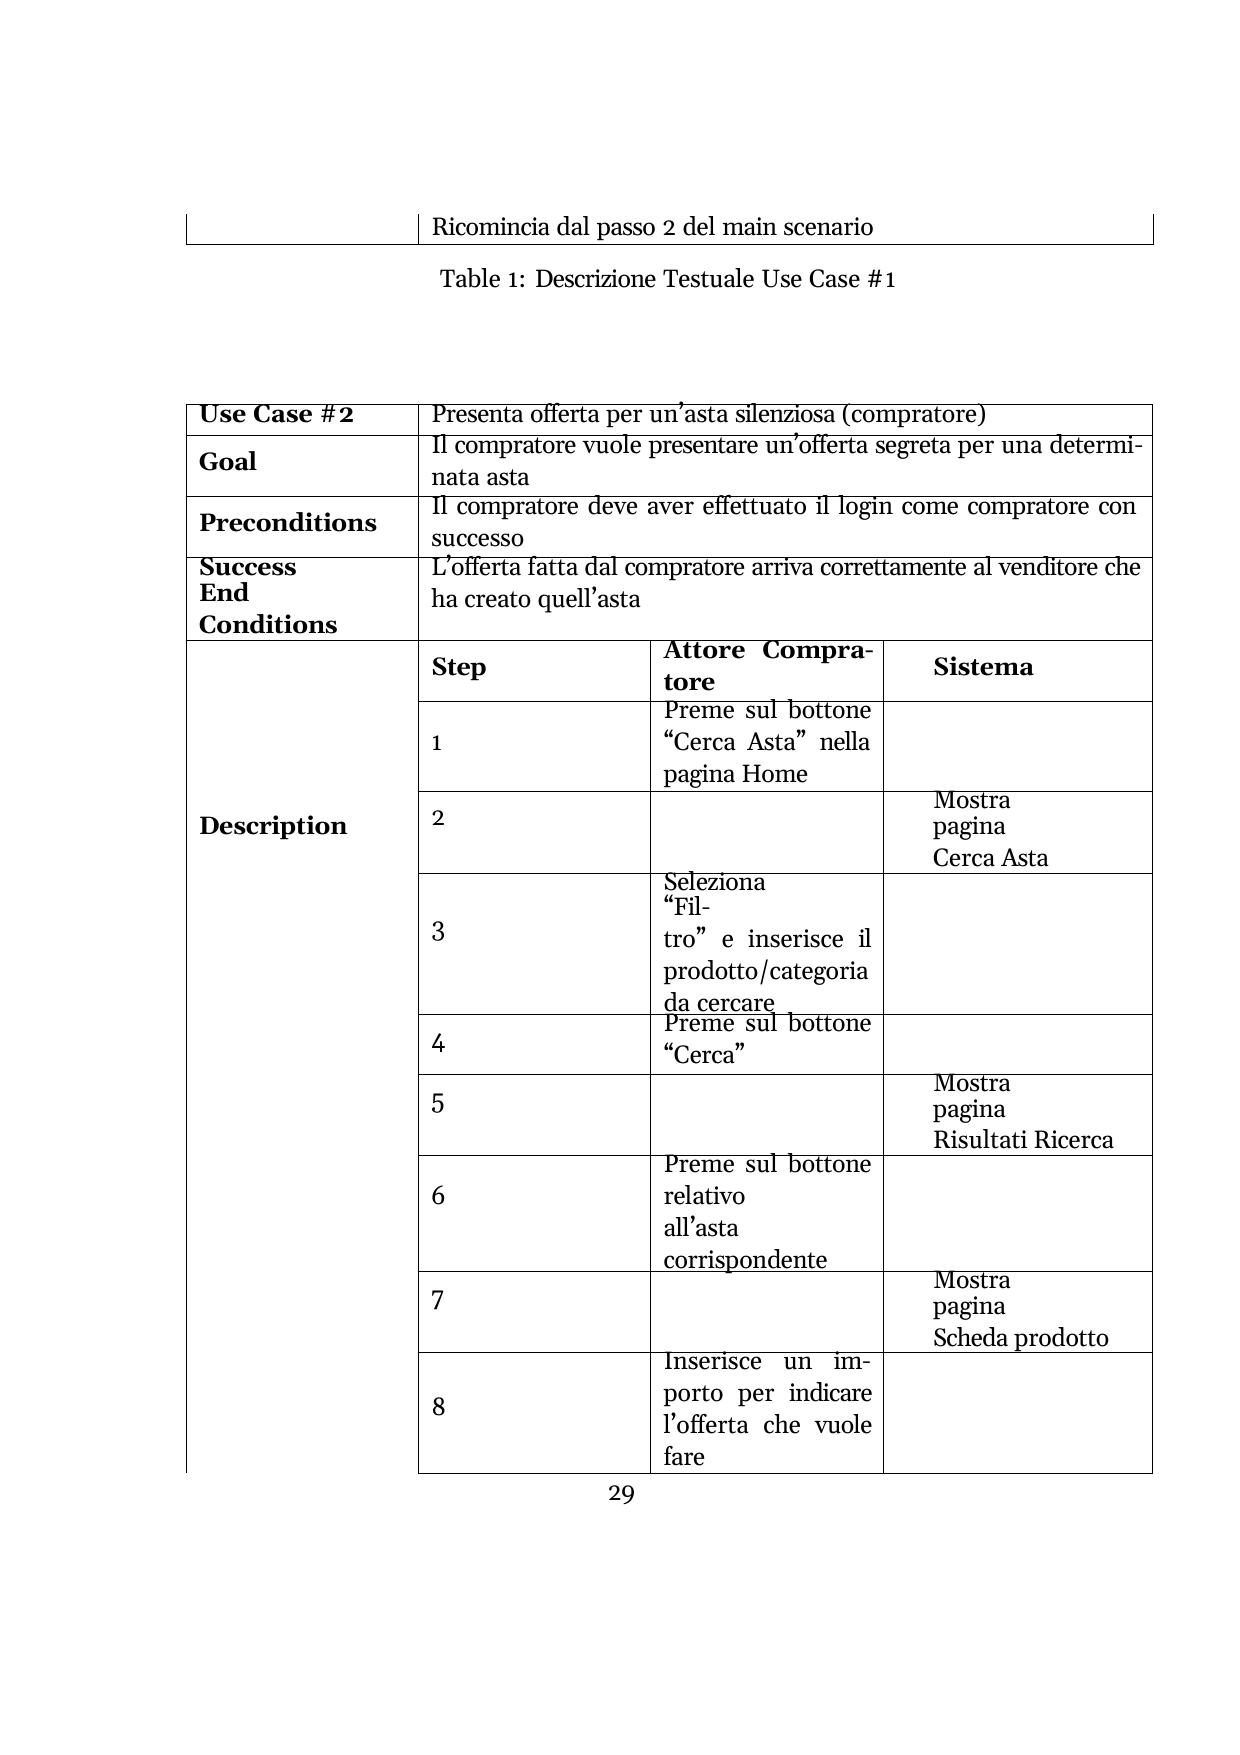

Ricomincia dal passo 2 del main scenario
Table 1: Descrizione Testuale Use Case #1

| Use Case #2 | Presenta offerta per un’asta silenziosa (compratore) |  |  |
| --- | --- | --- | --- |
| Goal | Il compratore vuole presentare un’offerta segreta per una determi- nata asta |  |  |
| Preconditions | Il compratore deve aver effettuato il login come compratore con successo |  |  |
| Success End Conditions | L’offerta fatta dal compratore arriva correttamente al venditore che ha creato quell’asta |  |  |
| Description | Step | Attore Compra- tore | Sistema |
|  | 1 | Preme sul bottone “Cerca Asta” nella pagina Home |  |
|  | 2 |  | Mostra pagina Cerca Asta |
|  | 3 | Seleziona “Fil- tro” e inserisce il prodotto/categoria da cercare |  |
|  | 4 | Preme sul bottone “Cerca” |  |
|  | 5 |  | Mostra pagina Risultati Ricerca |
|  | 6 | Preme sul bottone relativo all’asta corrispondente |  |
|  | 7 |  | Mostra pagina Scheda prodotto |
|  | 8 | Inserisce un im- porto per indicare l’offerta che vuole fare |  |
29